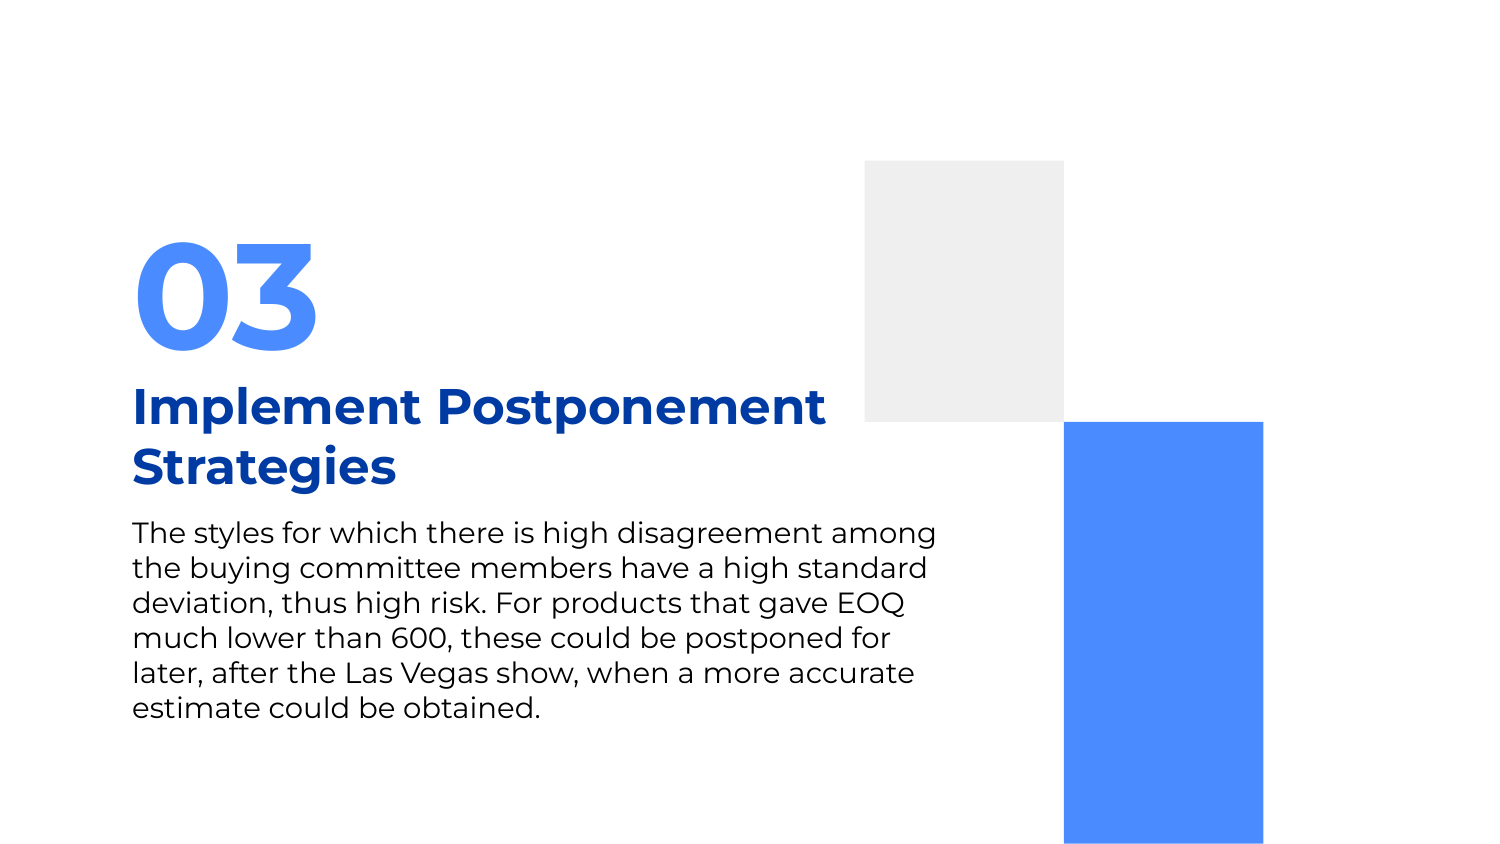

03
# Implement Postponement Strategies
The styles for which there is high disagreement among the buying committee members have a high standard deviation, thus high risk. For products that gave EOQ much lower than 600, these could be postponed for later, after the Las Vegas show, when a more accurate estimate could be obtained.